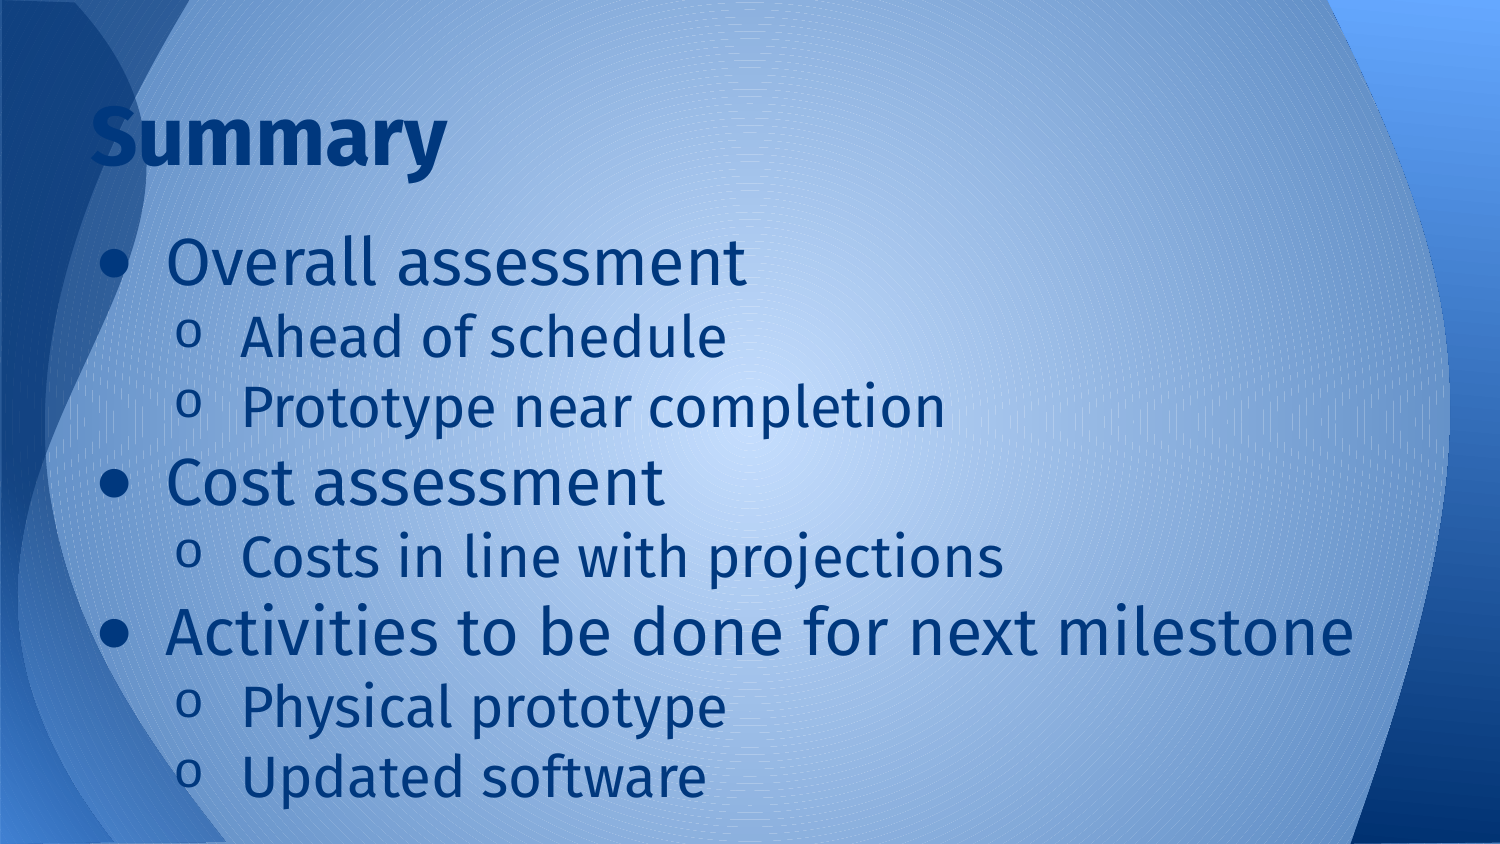

# Summary
Overall assessment
Ahead of schedule
Prototype near completion
Cost assessment
Costs in line with projections
Activities to be done for next milestone
Physical prototype
Updated software